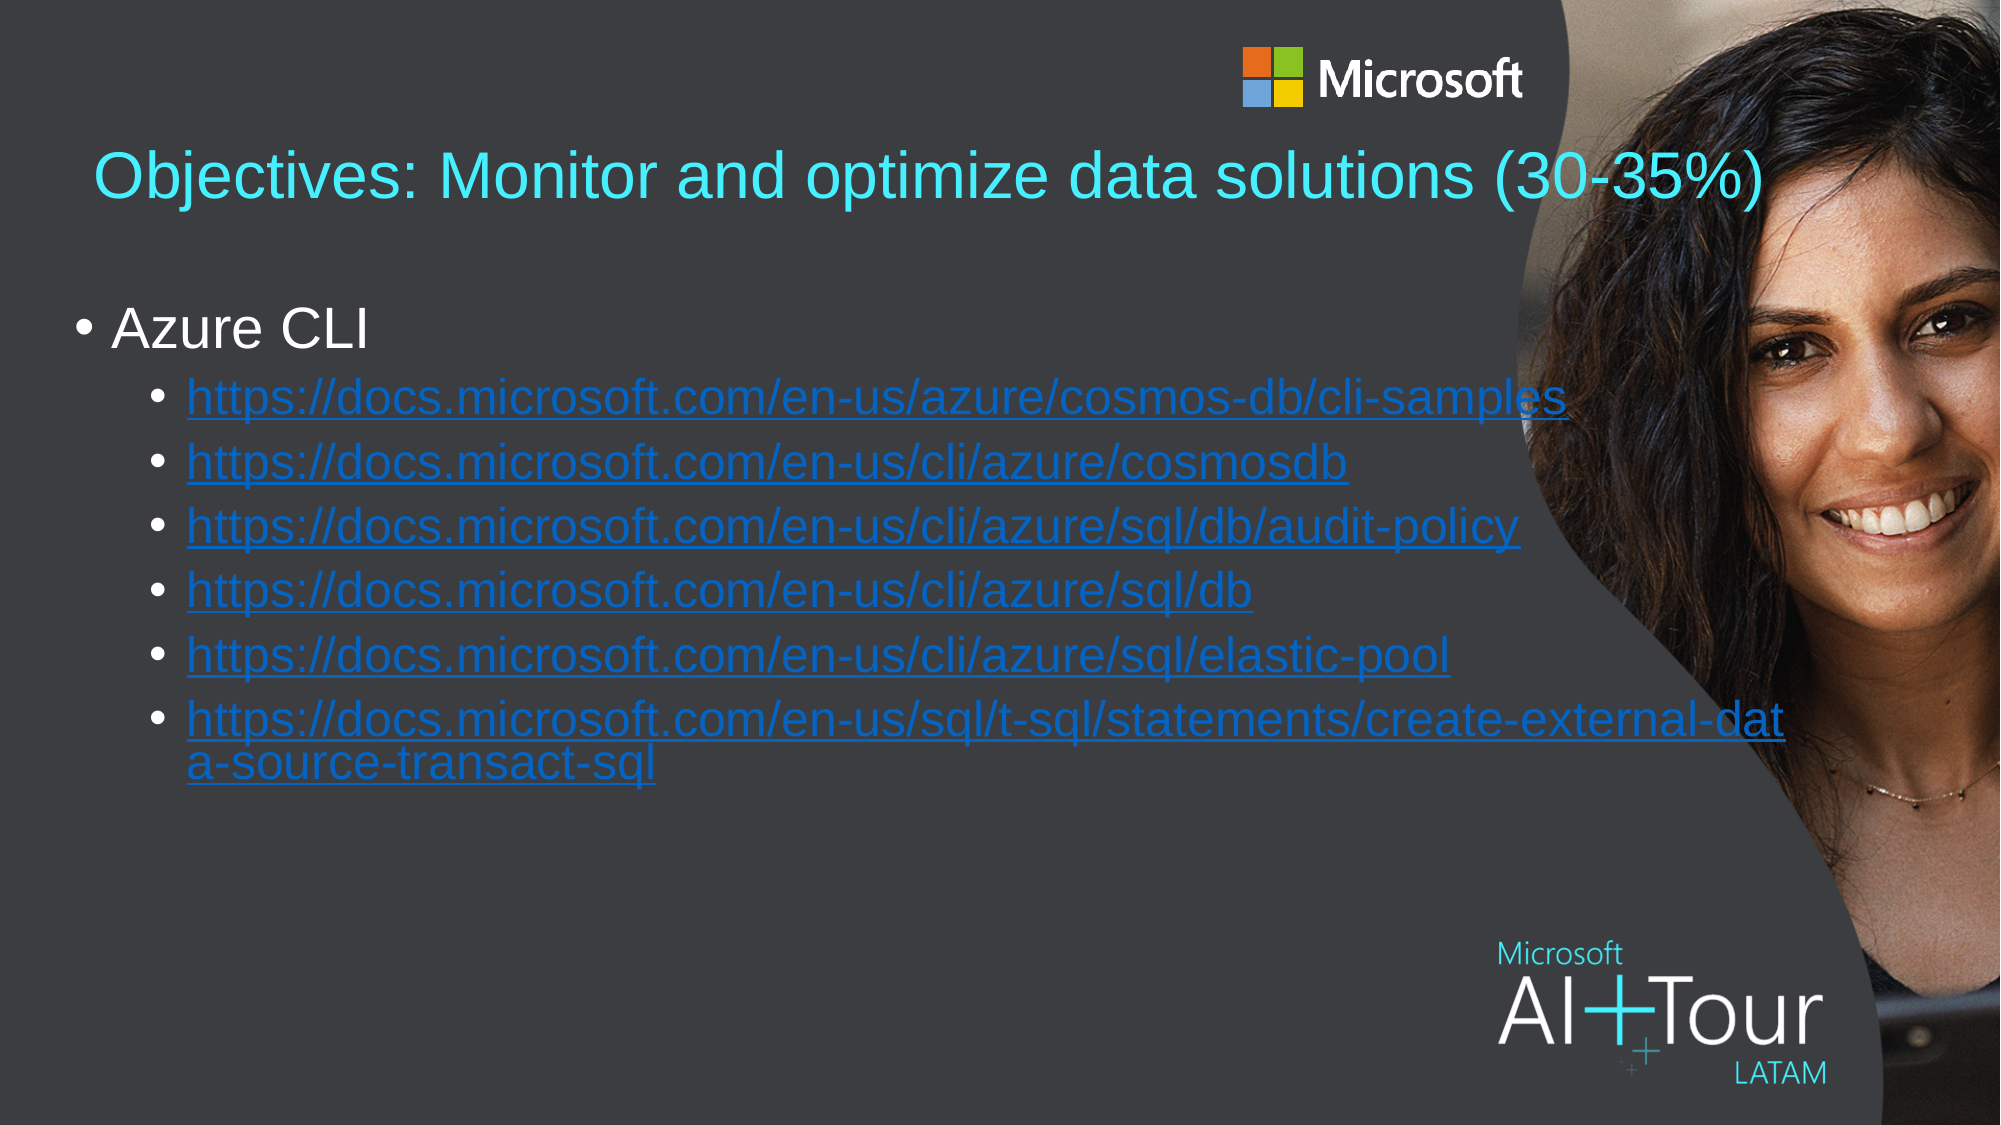

# Objectives: Monitor and optimize data solutions (30-35%)
Azure CLI
https://docs.microsoft.com/en-us/azure/cosmos-db/cli-samples
https://docs.microsoft.com/en-us/cli/azure/cosmosdb
https://docs.microsoft.com/en-us/cli/azure/sql/db/audit-policy
https://docs.microsoft.com/en-us/cli/azure/sql/db
https://docs.microsoft.com/en-us/cli/azure/sql/elastic-pool
https://docs.microsoft.com/en-us/sql/t-sql/statements/create-external-data-source-transact-sql